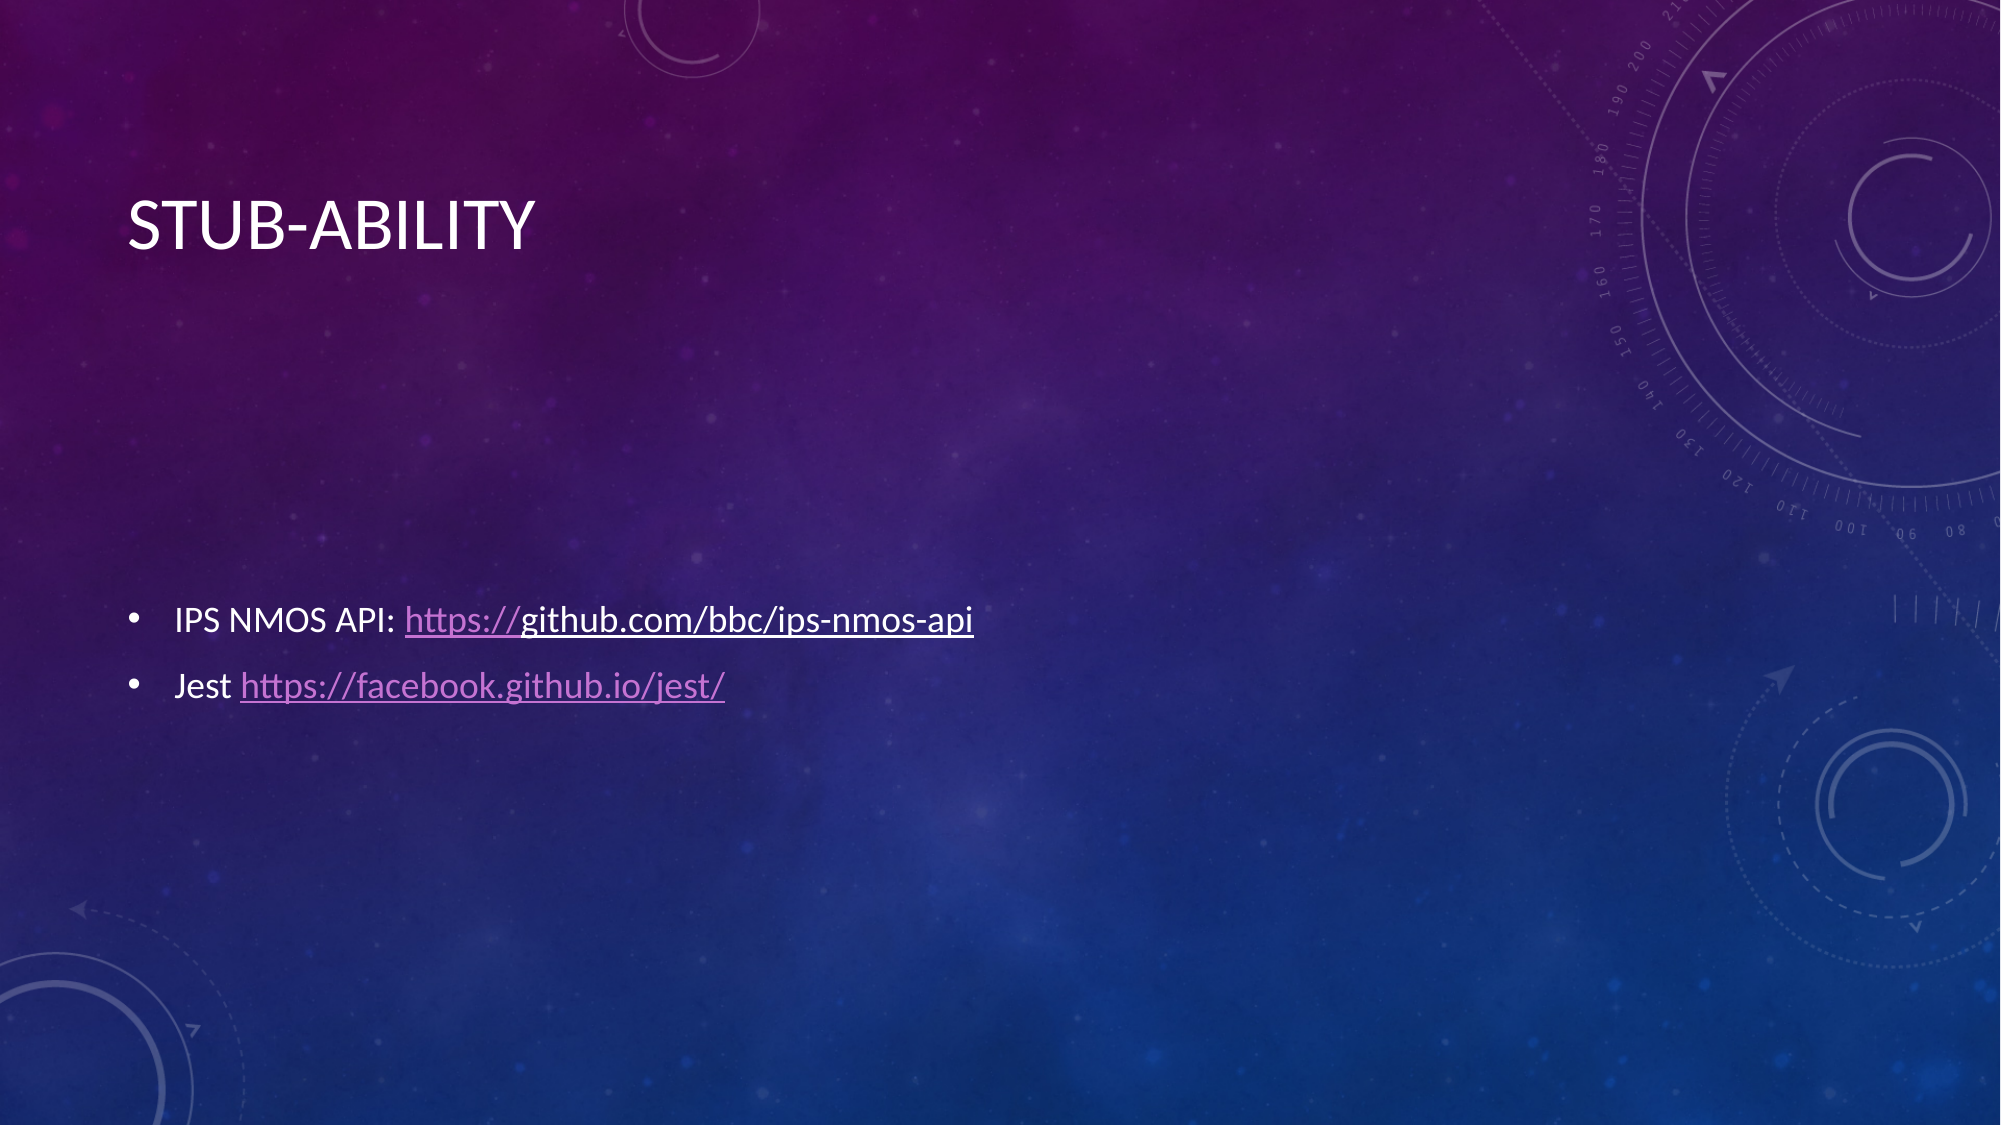

# Stub-ability
IPS NMOS API: https://github.com/bbc/ips-nmos-api
Jest https://facebook.github.io/jest/